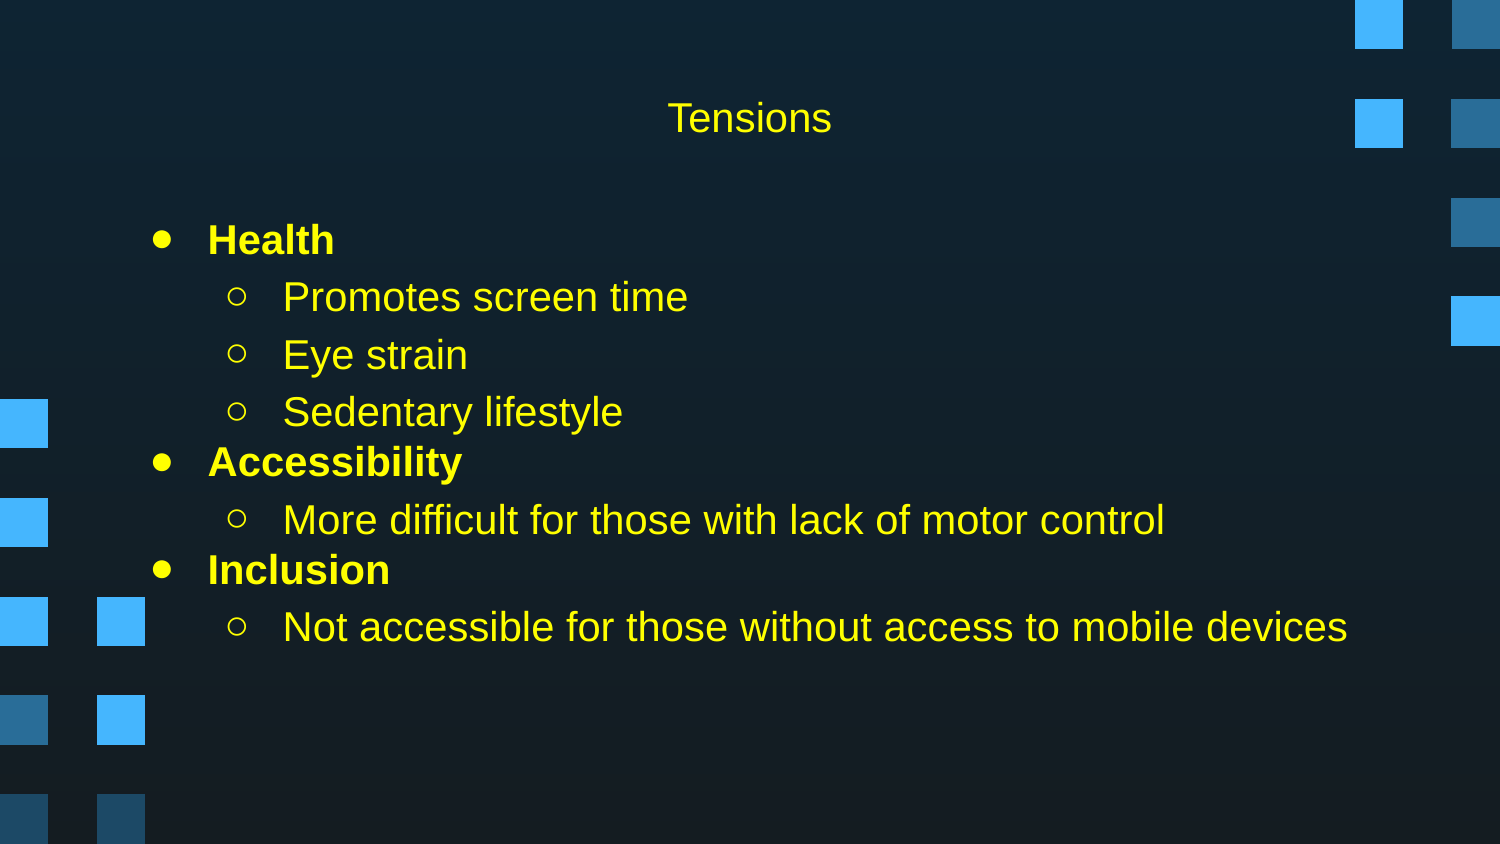

# Tensions
Health
Promotes screen time
Eye strain
Sedentary lifestyle
Accessibility
More difficult for those with lack of motor control
Inclusion
Not accessible for those without access to mobile devices